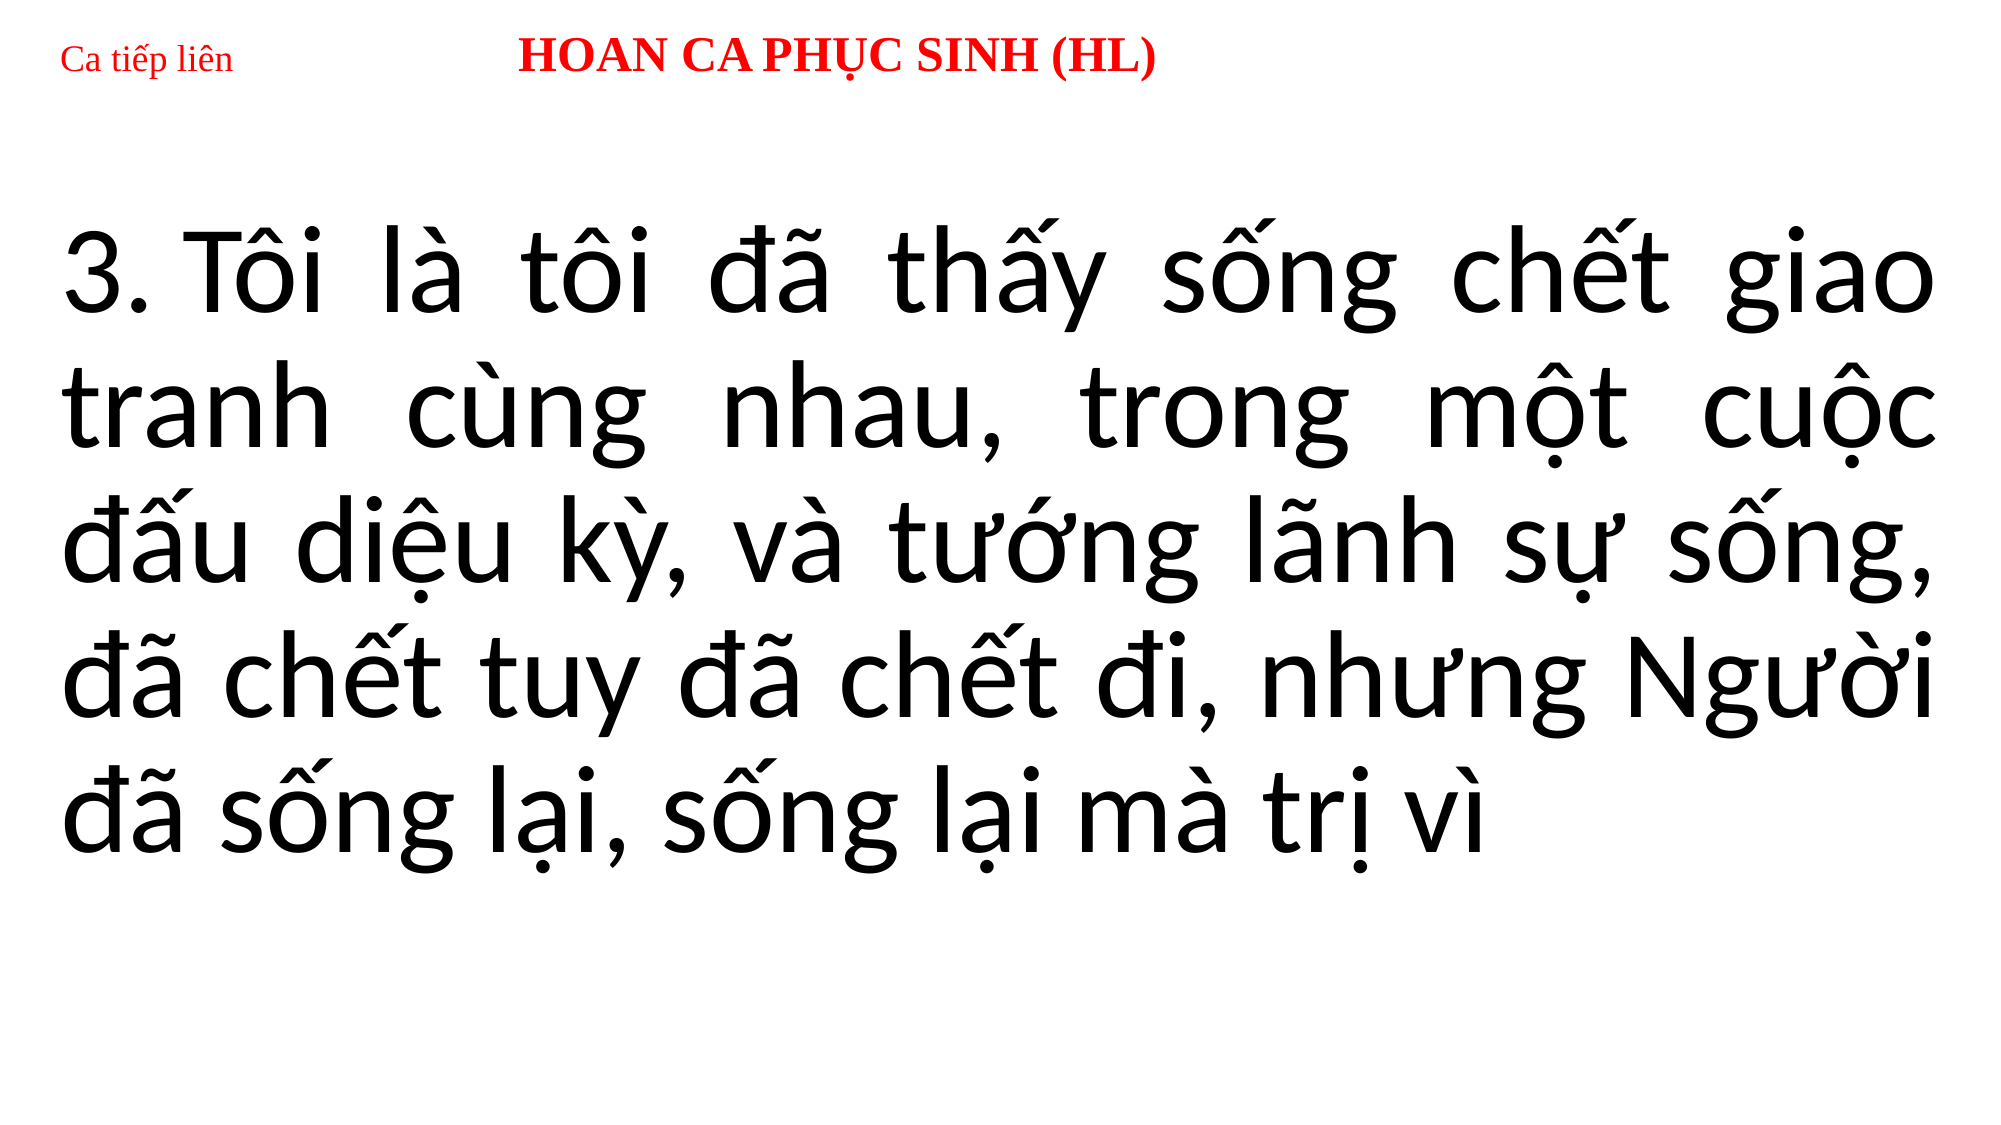

# Ca tiếp liên                              HOAN CA PHỤC SINH (HL)
3. Tôi là tôi đã thấy sống chết giao tranh cùng nhau, trong một cuộc đấu diệu kỳ, và tướng lãnh sự sống, đã chết tuy đã chết đi, nhưng Người đã sống lại, sống lại mà trị vì